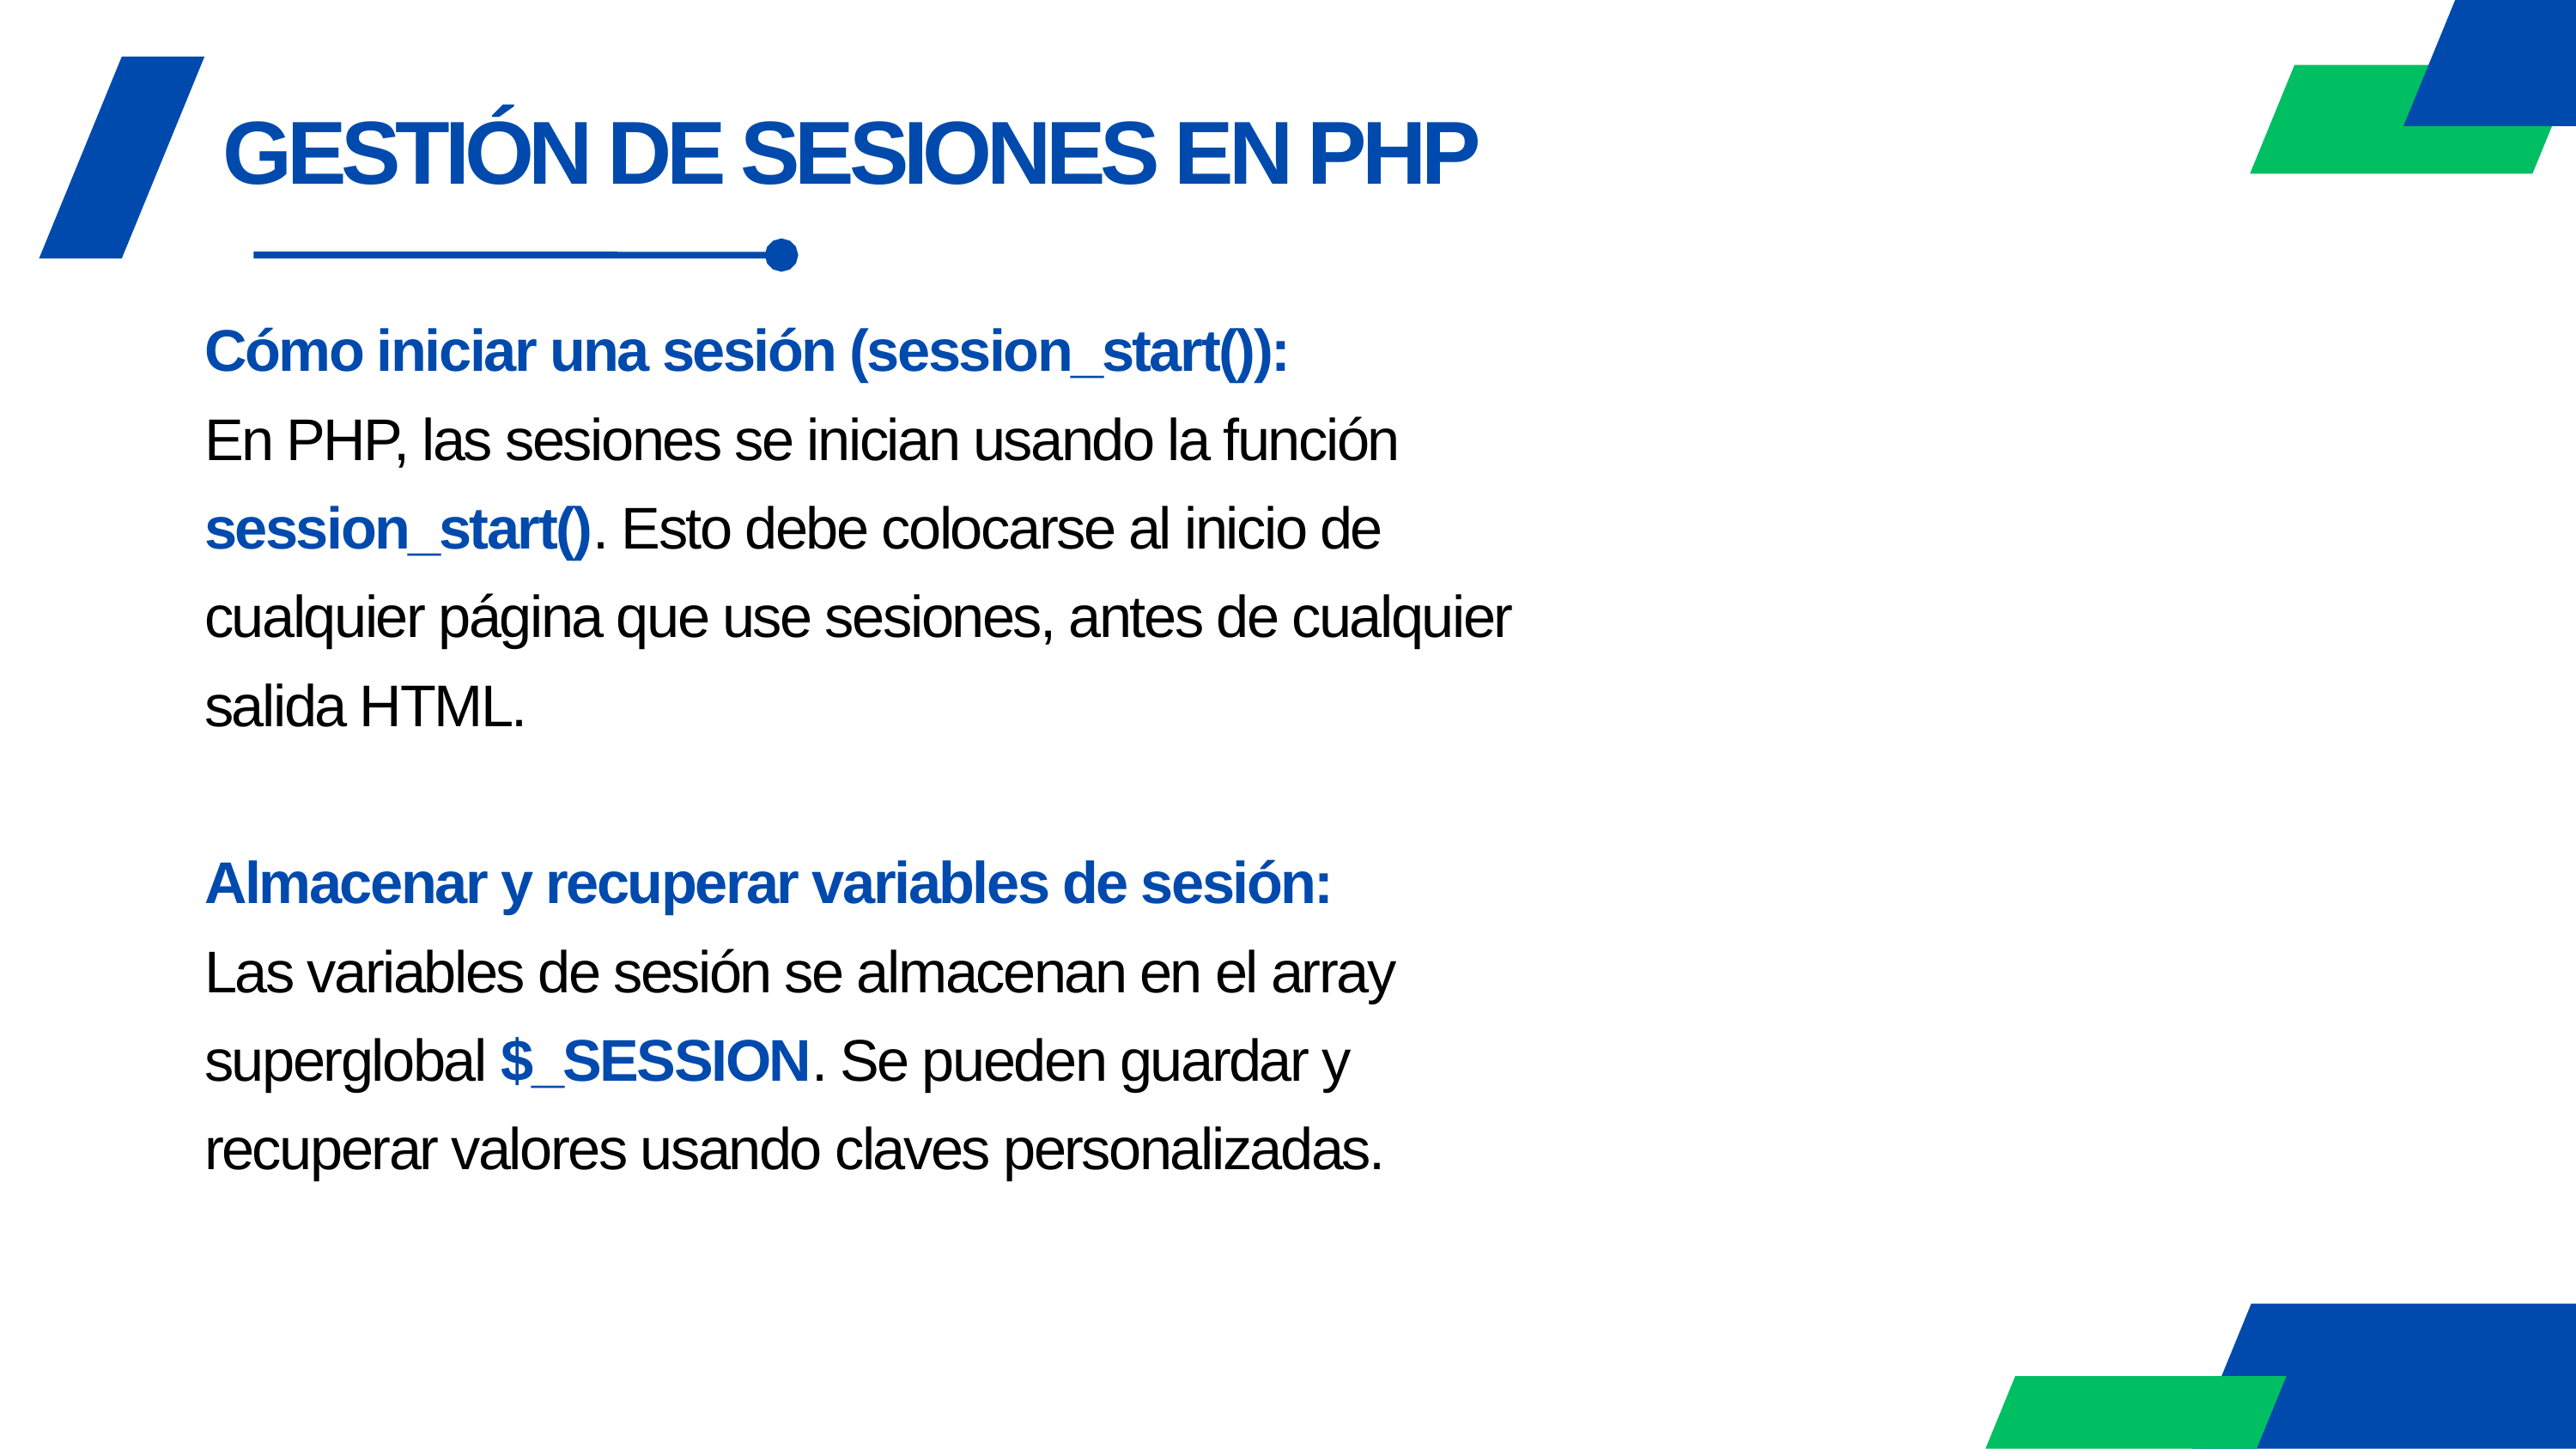

GESTIÓN DE SESIONES EN PHP

Cómo iniciar una sesión (session_start()):
En PHP, las sesiones se inician usando la función session_start(). Esto debe colocarse al inicio de cualquier página que use sesiones, antes de cualquier salida HTML.

Almacenar y recuperar variables de sesión:
Las variables de sesión se almacenan en el array superglobal $_SESSION. Se pueden guardar y recuperar valores usando claves personalizadas.